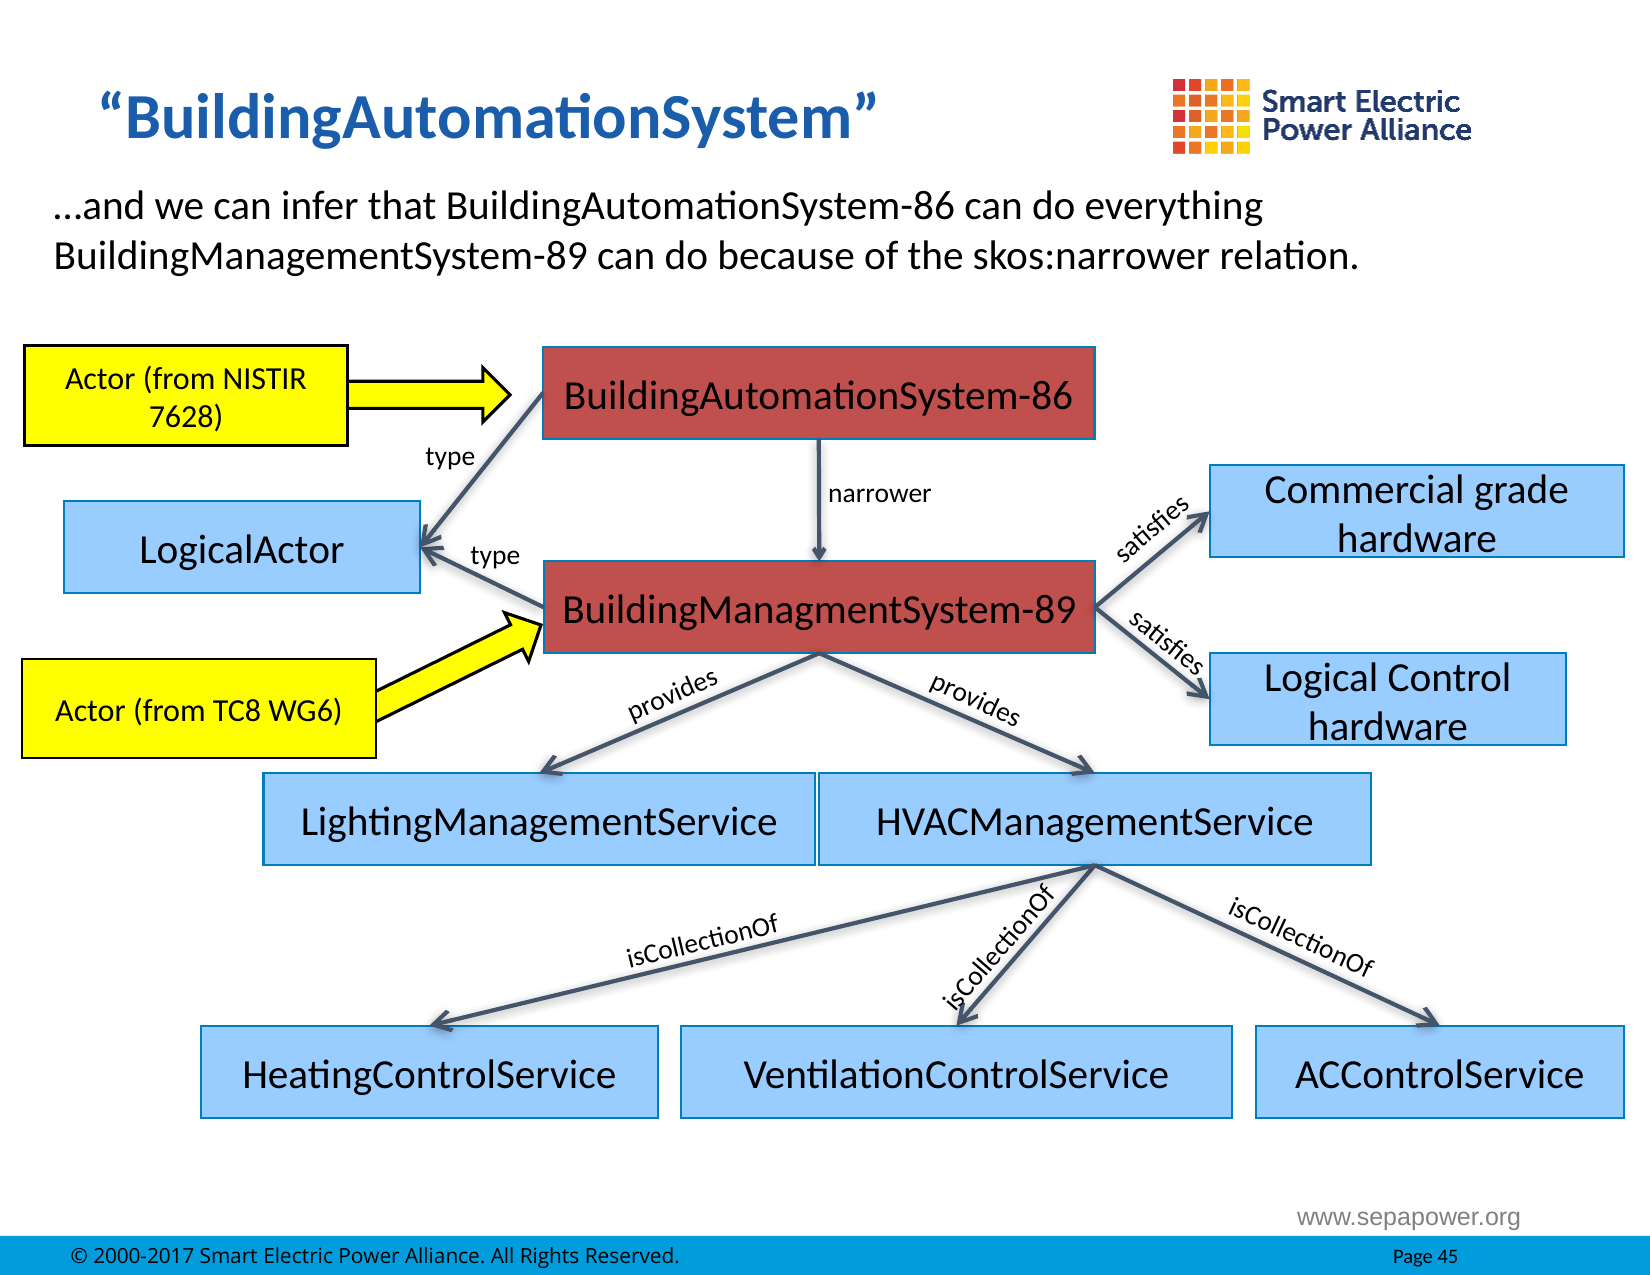

“BuildingAutomationSystem”
…and we can infer that BuildingAutomationSystem-86 can do everything BuildingManagementSystem-89 can do because of the skos:narrower relation.

Actor (from NISTIR 7628)

BuildingAutomationSystem-86
type
Commercial grade hardware
narrower
LogicalActor
satisfies
type
BuildingManagmentSystem-89
satisfies

Actor (from TC8 WG6)
Logical Control hardware
provides
provides
LightingManagementService
HVACManagementService
isCollectionOf
isCollectionOf
isCollectionOf
HeatingControlService
VentilationControlService
ACControlService
www.sepapower.org
© 2000-2017 Smart Electric Power Alliance. All Rights Reserved.		Page 45